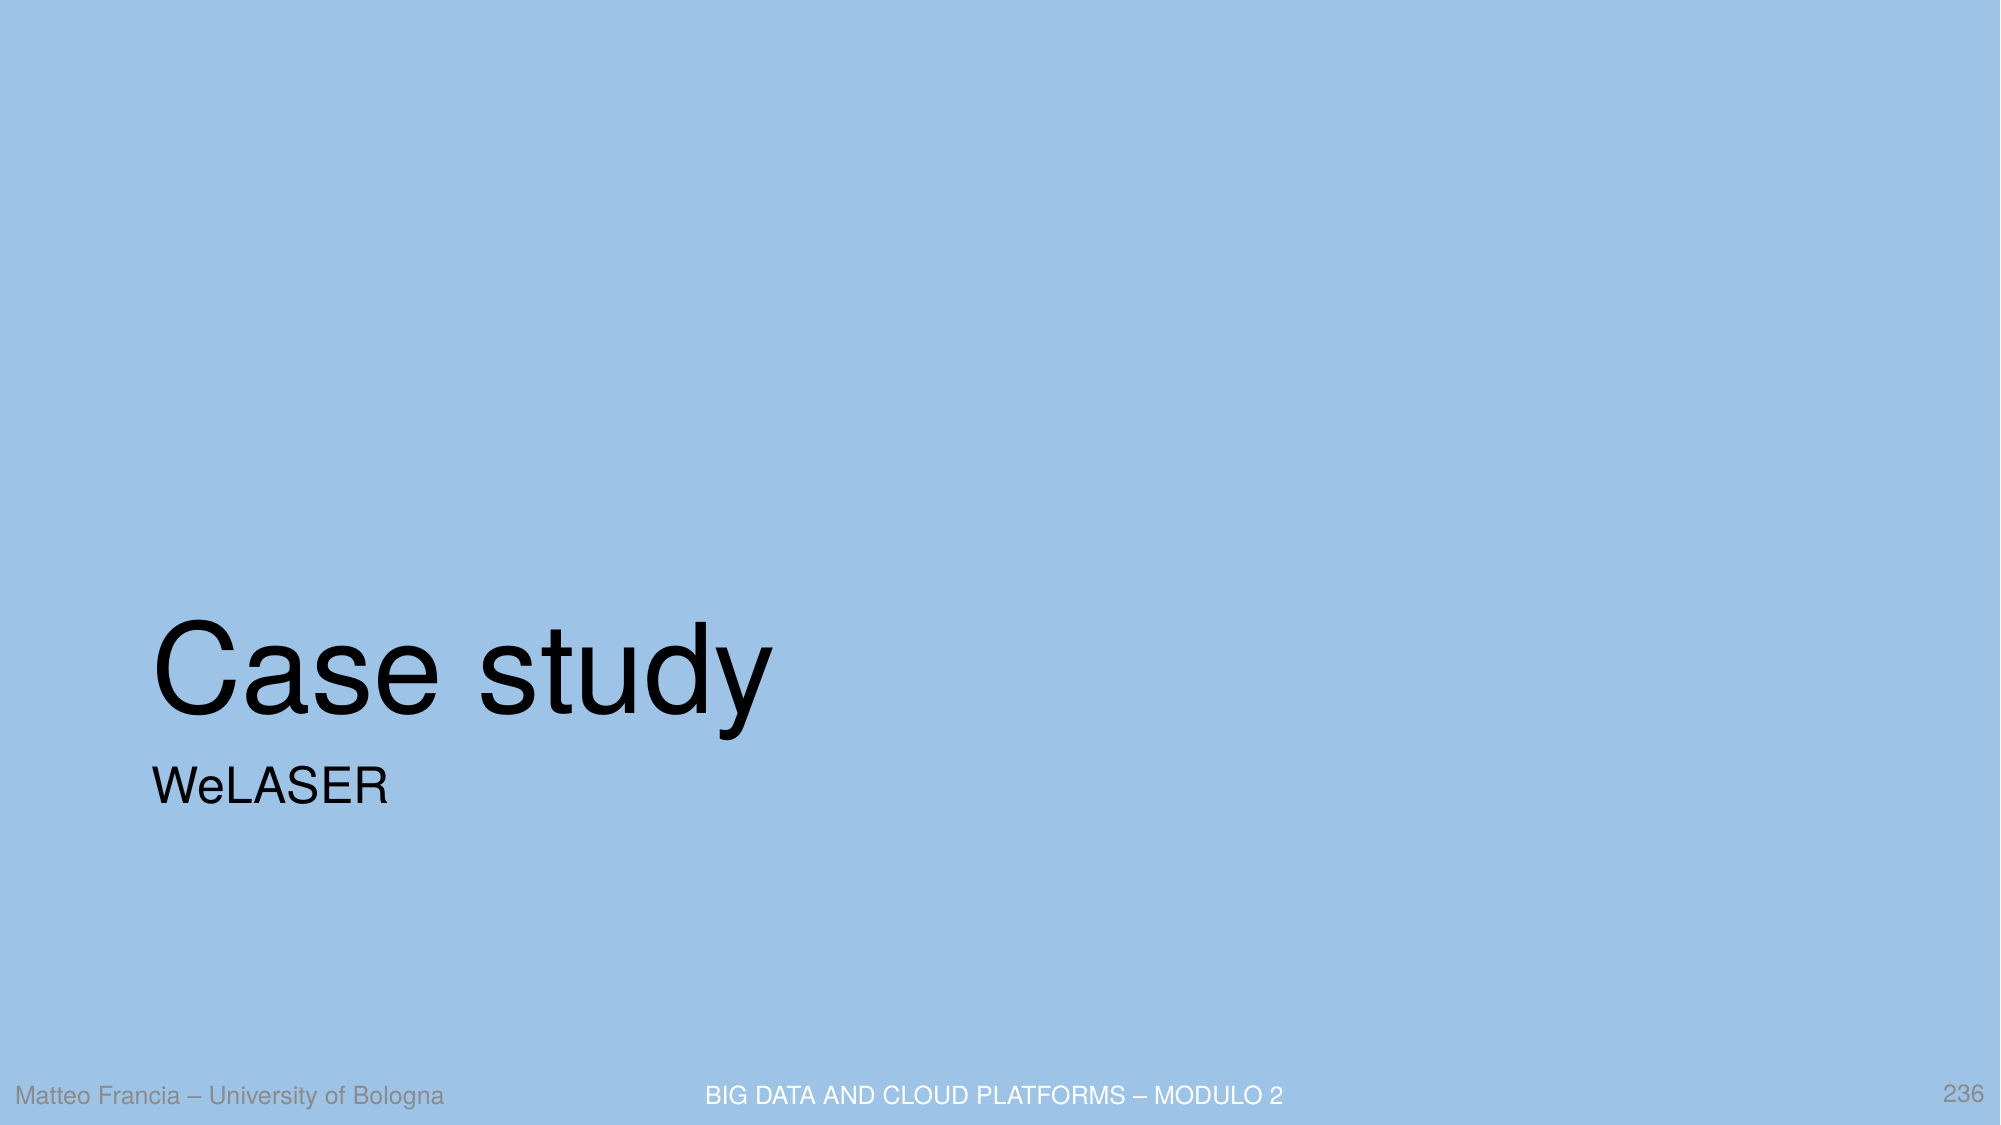

# Case study
WeLASER
236
Matteo Francia – University of Bologna